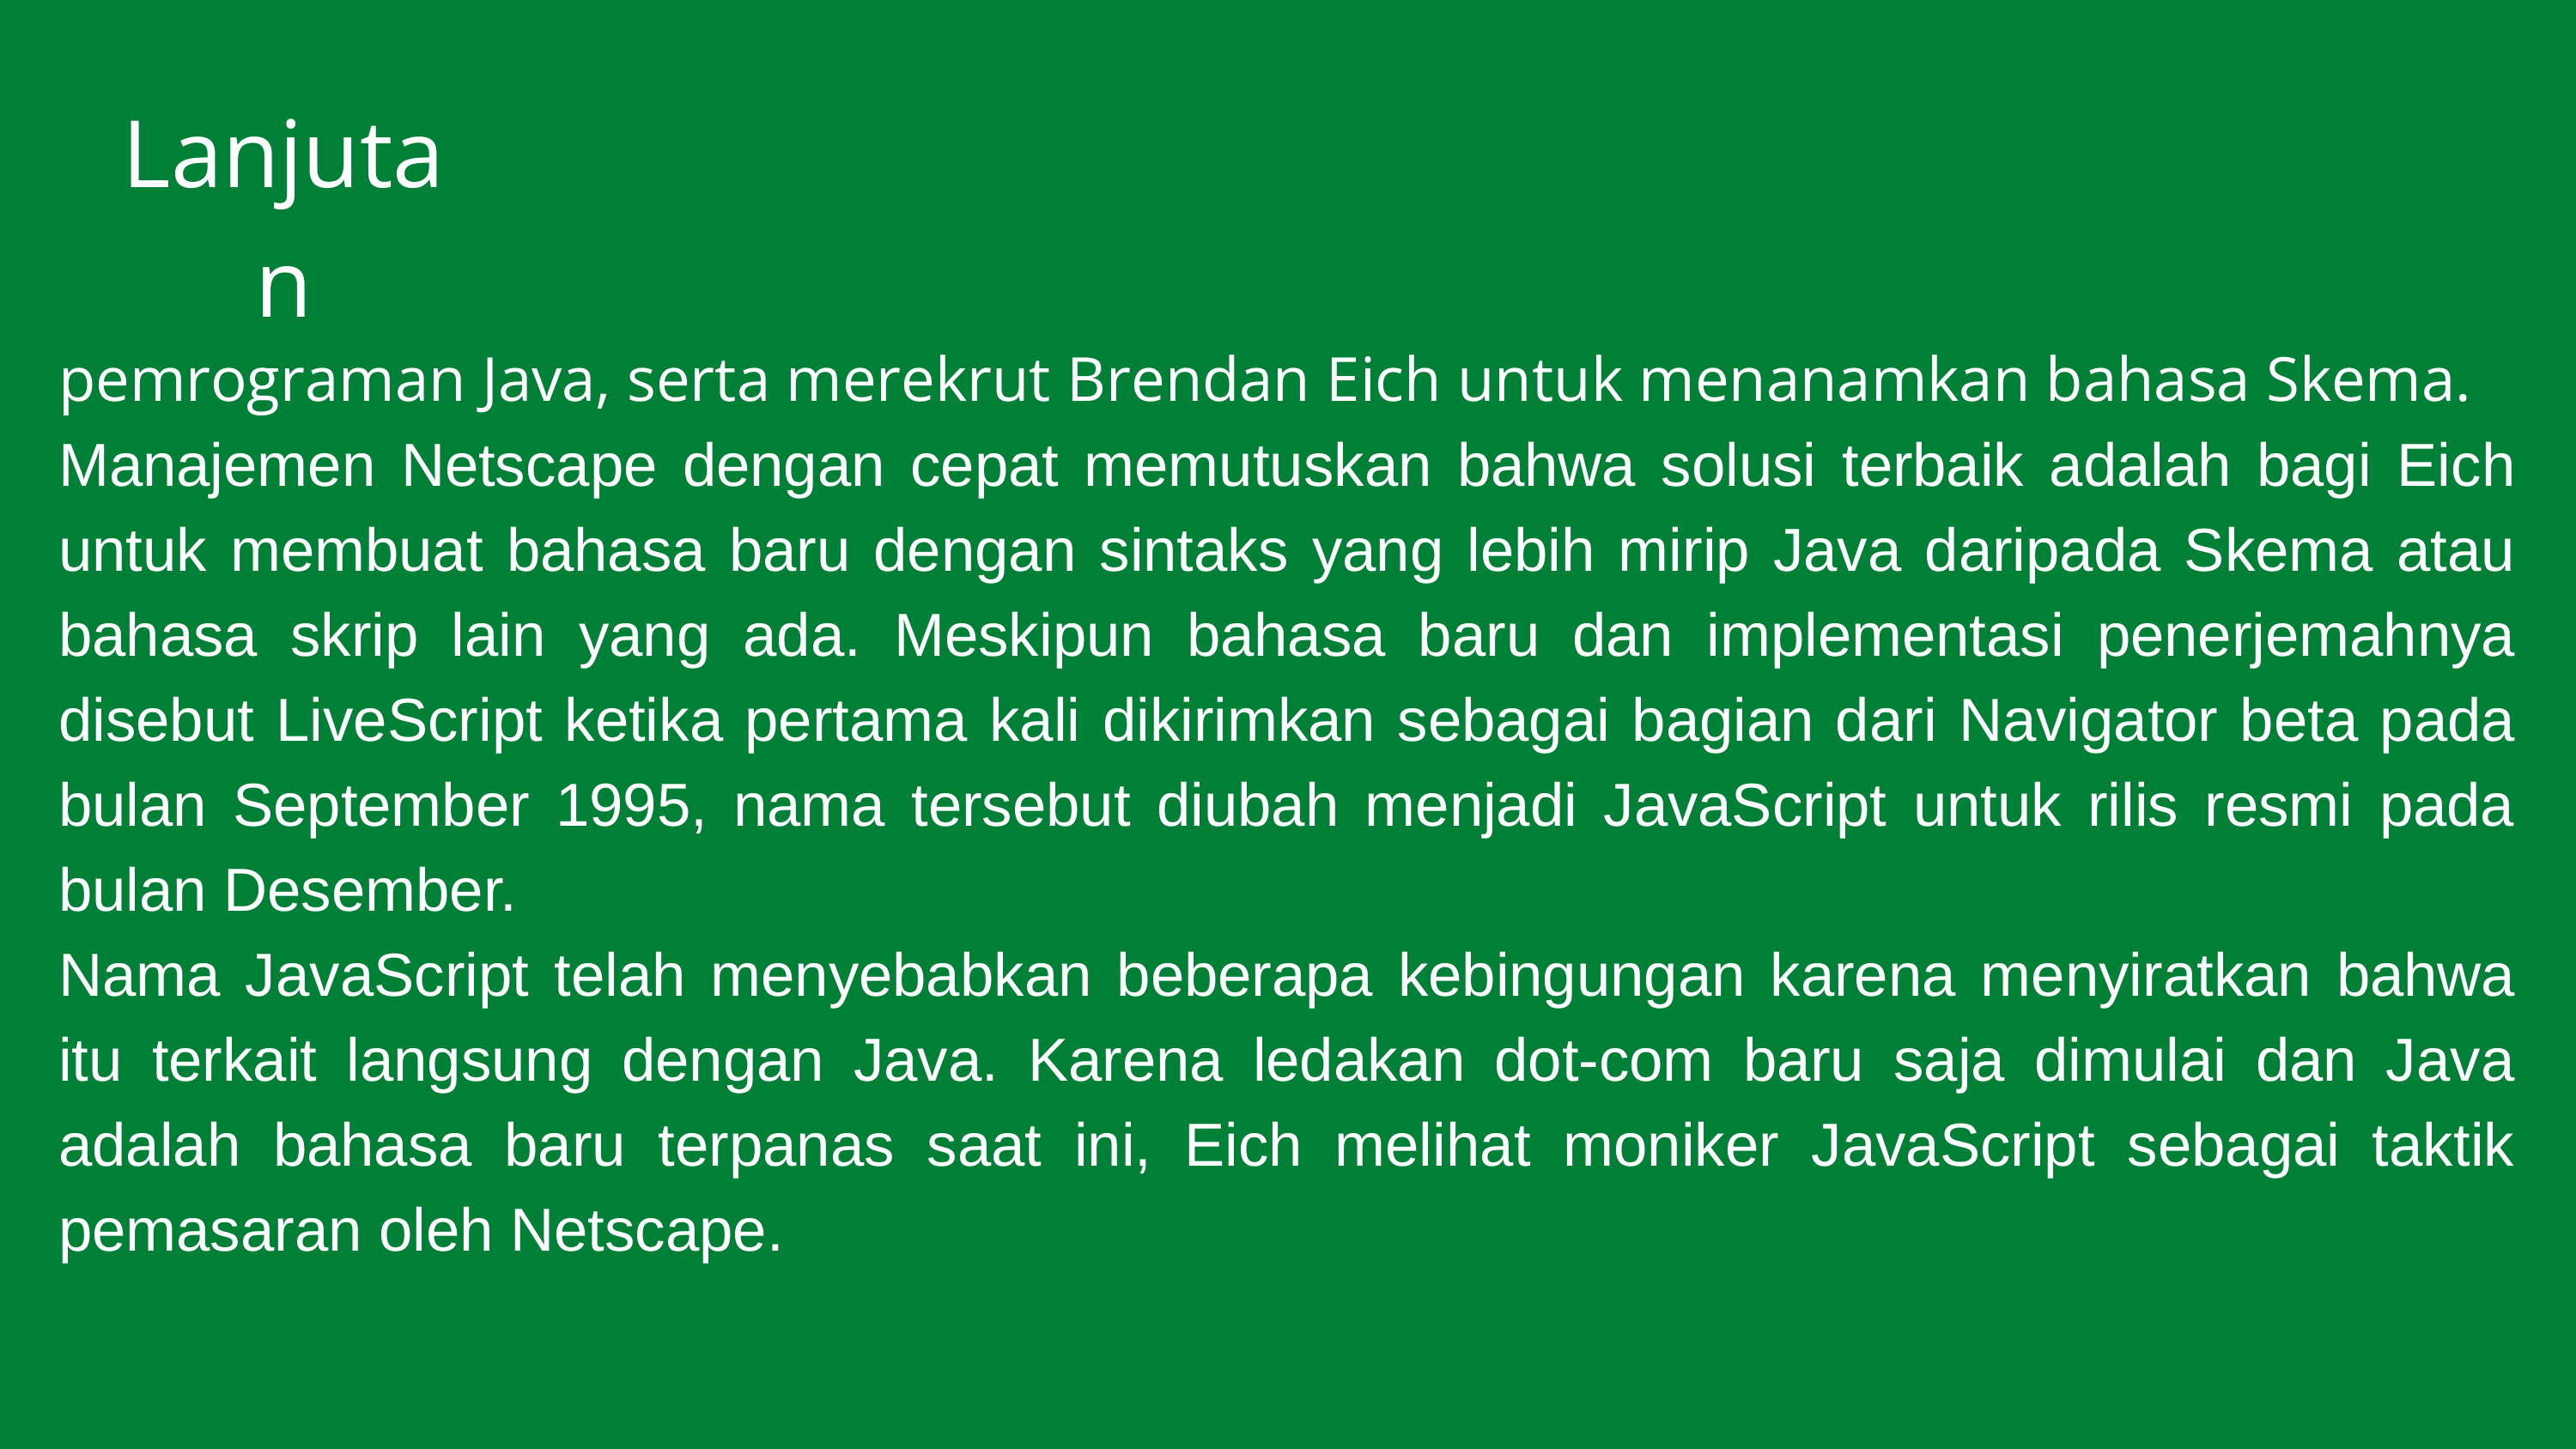

Lanjutan
pemrograman Java, serta merekrut Brendan Eich untuk menanamkan bahasa Skema.
Manajemen Netscape dengan cepat memutuskan bahwa solusi terbaik adalah bagi Eich untuk membuat bahasa baru dengan sintaks yang lebih mirip Java daripada Skema atau bahasa skrip lain yang ada. Meskipun bahasa baru dan implementasi penerjemahnya disebut LiveScript ketika pertama kali dikirimkan sebagai bagian dari Navigator beta pada bulan September 1995, nama tersebut diubah menjadi JavaScript untuk rilis resmi pada bulan Desember.
Nama JavaScript telah menyebabkan beberapa kebingungan karena menyiratkan bahwa itu terkait langsung dengan Java. Karena ledakan dot-com baru saja dimulai dan Java adalah bahasa baru terpanas saat ini, Eich melihat moniker JavaScript sebagai taktik pemasaran oleh Netscape.